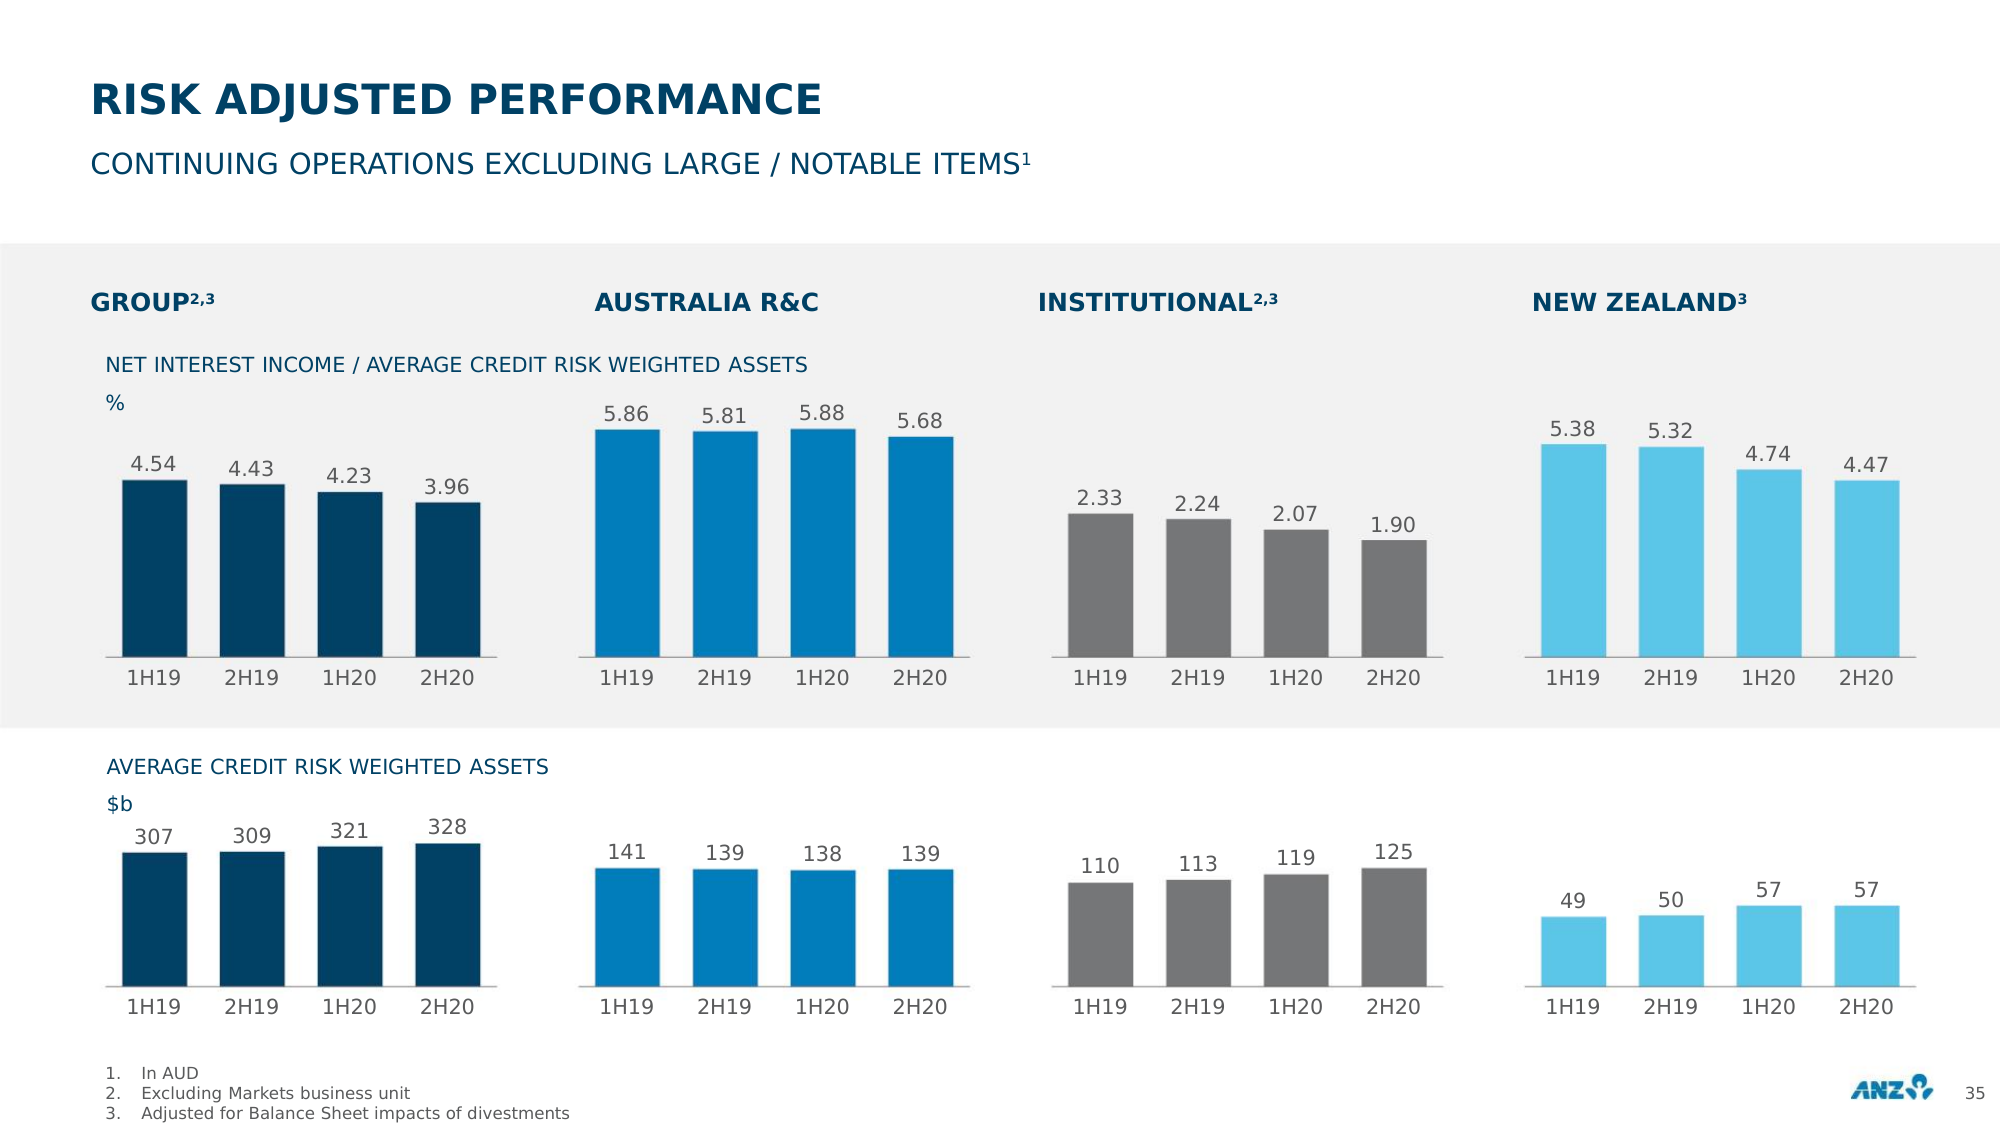

RISK ADJUSTED PERFORMANCE
CONTINUING OPERATIONS EXCLUDING LARGE / NOTABLE ITEMS1
GROUP2,3
AUSTRALIA R&C
INSTITUTIONAL2,3
NEW ZEALAND3
NET INTEREST INCOME / AVERAGE CREDIT RISK WEIGHTED ASSETS
%
5.88
5.86
5.81
5.68
5.38
5.32
4.74
4.54
4.47
4.43
4.23
3.96
2.33
2.24
2.07
1.90
1H19
2H19
1H20
2H20
1H19
2H19
1H20
2H20
1H19
2H19
1H20
2H20
1H19
2H19
1H20
2H20
AVERAGE CREDIT RISK WEIGHTED ASSETS
$b
328
321
309
307
141
125
139
139
138
119
113
110
57
57
50
49
1H19
2H19
1H20
2H20
1H19
2H19
1H20
2H20
1H19
2H19
1H20
2H20
1H19
2H19
1H20
2H20
1. In AUD
2. Excluding Markets business unit
3. Adjusted for Balance Sheet impacts of divestments
35